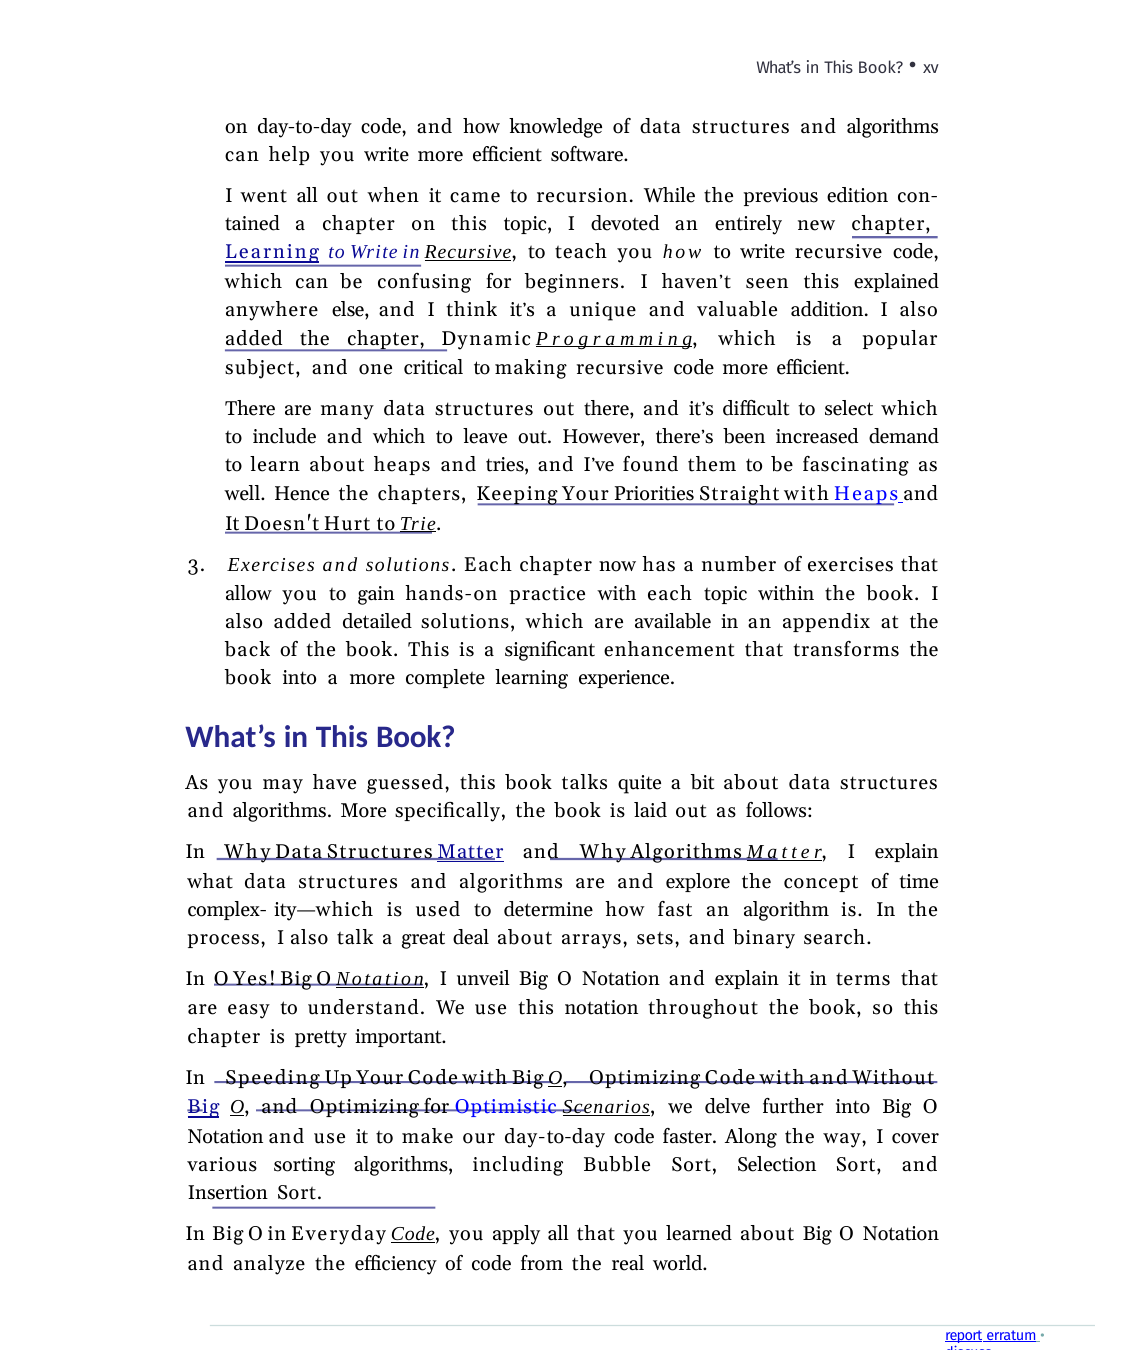

What’s in This Book? • xv

on day-to-day code, and how knowledge of data structures and algorithms can help you write more efficient software.
I went all out when it came to recursion. While the previous edition con- tained a chapter on this topic, I devoted an entirely new chapter, Learning to Write in Recursive, to teach you how to write recursive code, which can be confusing for beginners. I haven’t seen this explained anywhere else, and I think it’s a unique and valuable addition. I also added the chapter, Dynamic Programming, which is a popular subject, and one critical to making recursive code more efficient.
There are many data structures out there, and it’s difficult to select which to include and which to leave out. However, there’s been increased demand to learn about heaps and tries, and I’ve found them to be fascinating as well. Hence the chapters, Keeping Your Priorities Straight with Heaps and It Doesn't Hurt to Trie.
3.  Exercises and solutions. Each chapter now has a number of exercises that allow you to gain hands-on practice with each topic within the book. I also added detailed solutions, which are available in an appendix at the back of the book. This is a significant enhancement that transforms the book into a more complete learning experience.

What’s in This Book?
As you may have guessed, this book talks quite a bit about data structures and algorithms. More specifically, the book is laid out as follows:
In Why Data Structures Matter and Why Algorithms Matter, I explain what data structures and algorithms are and explore the concept of time complex- ity—which is used to determine how fast an algorithm is. In the process, I also talk a great deal about arrays, sets, and binary search.
In O Yes! Big O Notation, I unveil Big O Notation and explain it in terms that are easy to understand. We use this notation throughout the book, so this chapter is pretty important.
In Speeding Up Your Code with Big O, Optimizing Code with and Without Big O, and Optimizing for Optimistic Scenarios, we delve further into Big O Notation and use it to make our day-to-day code faster. Along the way, I cover various sorting algorithms, including Bubble Sort, Selection Sort, and Insertion Sort.
In Big O in Everyday Code, you apply all that you learned about Big O Notation and analyze the efficiency of code from the real world.

report erratum • discuss